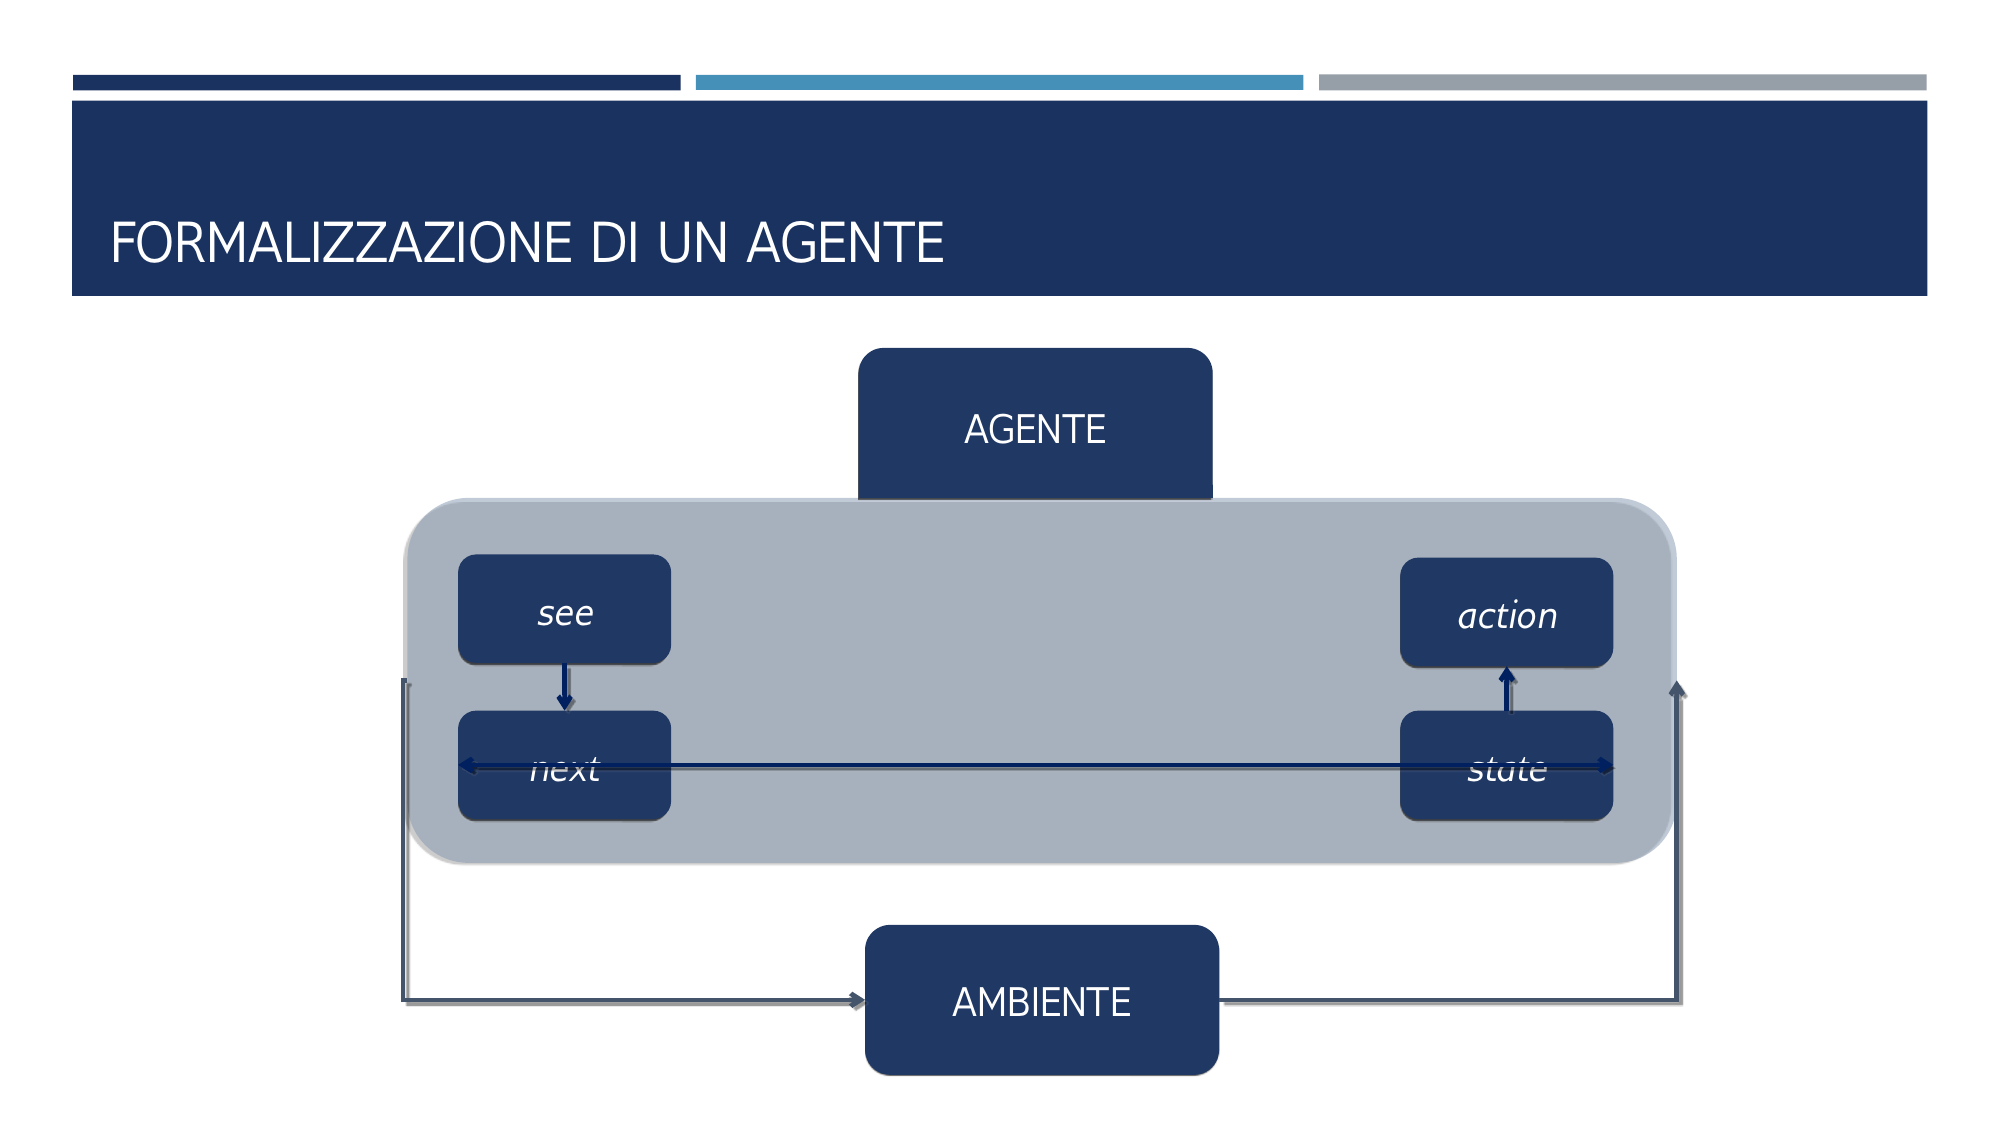

# Formalizzazione di un agente
AGENTE

see
action
next
state
AMBIENTE